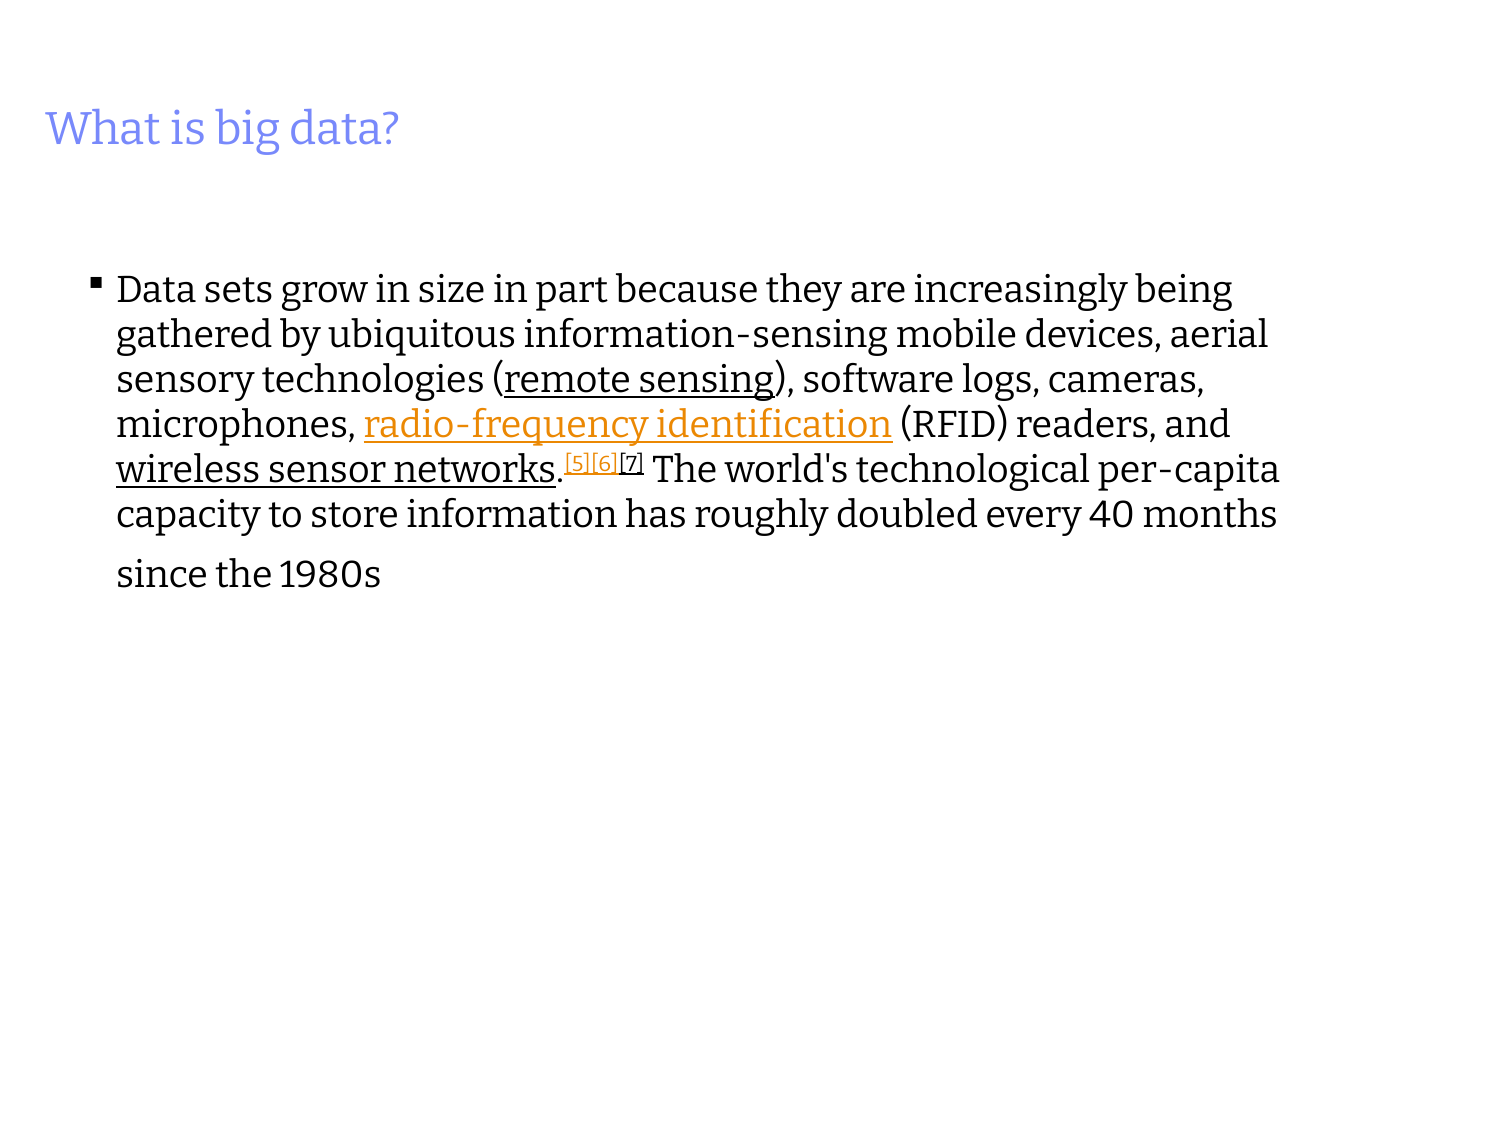

# What is big data?
Data sets grow in size in part because they are increasingly being gathered by ubiquitous information-sensing mobile devices, aerial sensory technologies (remote sensing), software logs, cameras, microphones, radio-frequency identification (RFID) readers, and wireless sensor networks.[5][6][7] The world's technological per-capita capacity to store information has roughly doubled every 40 months since the 1980s